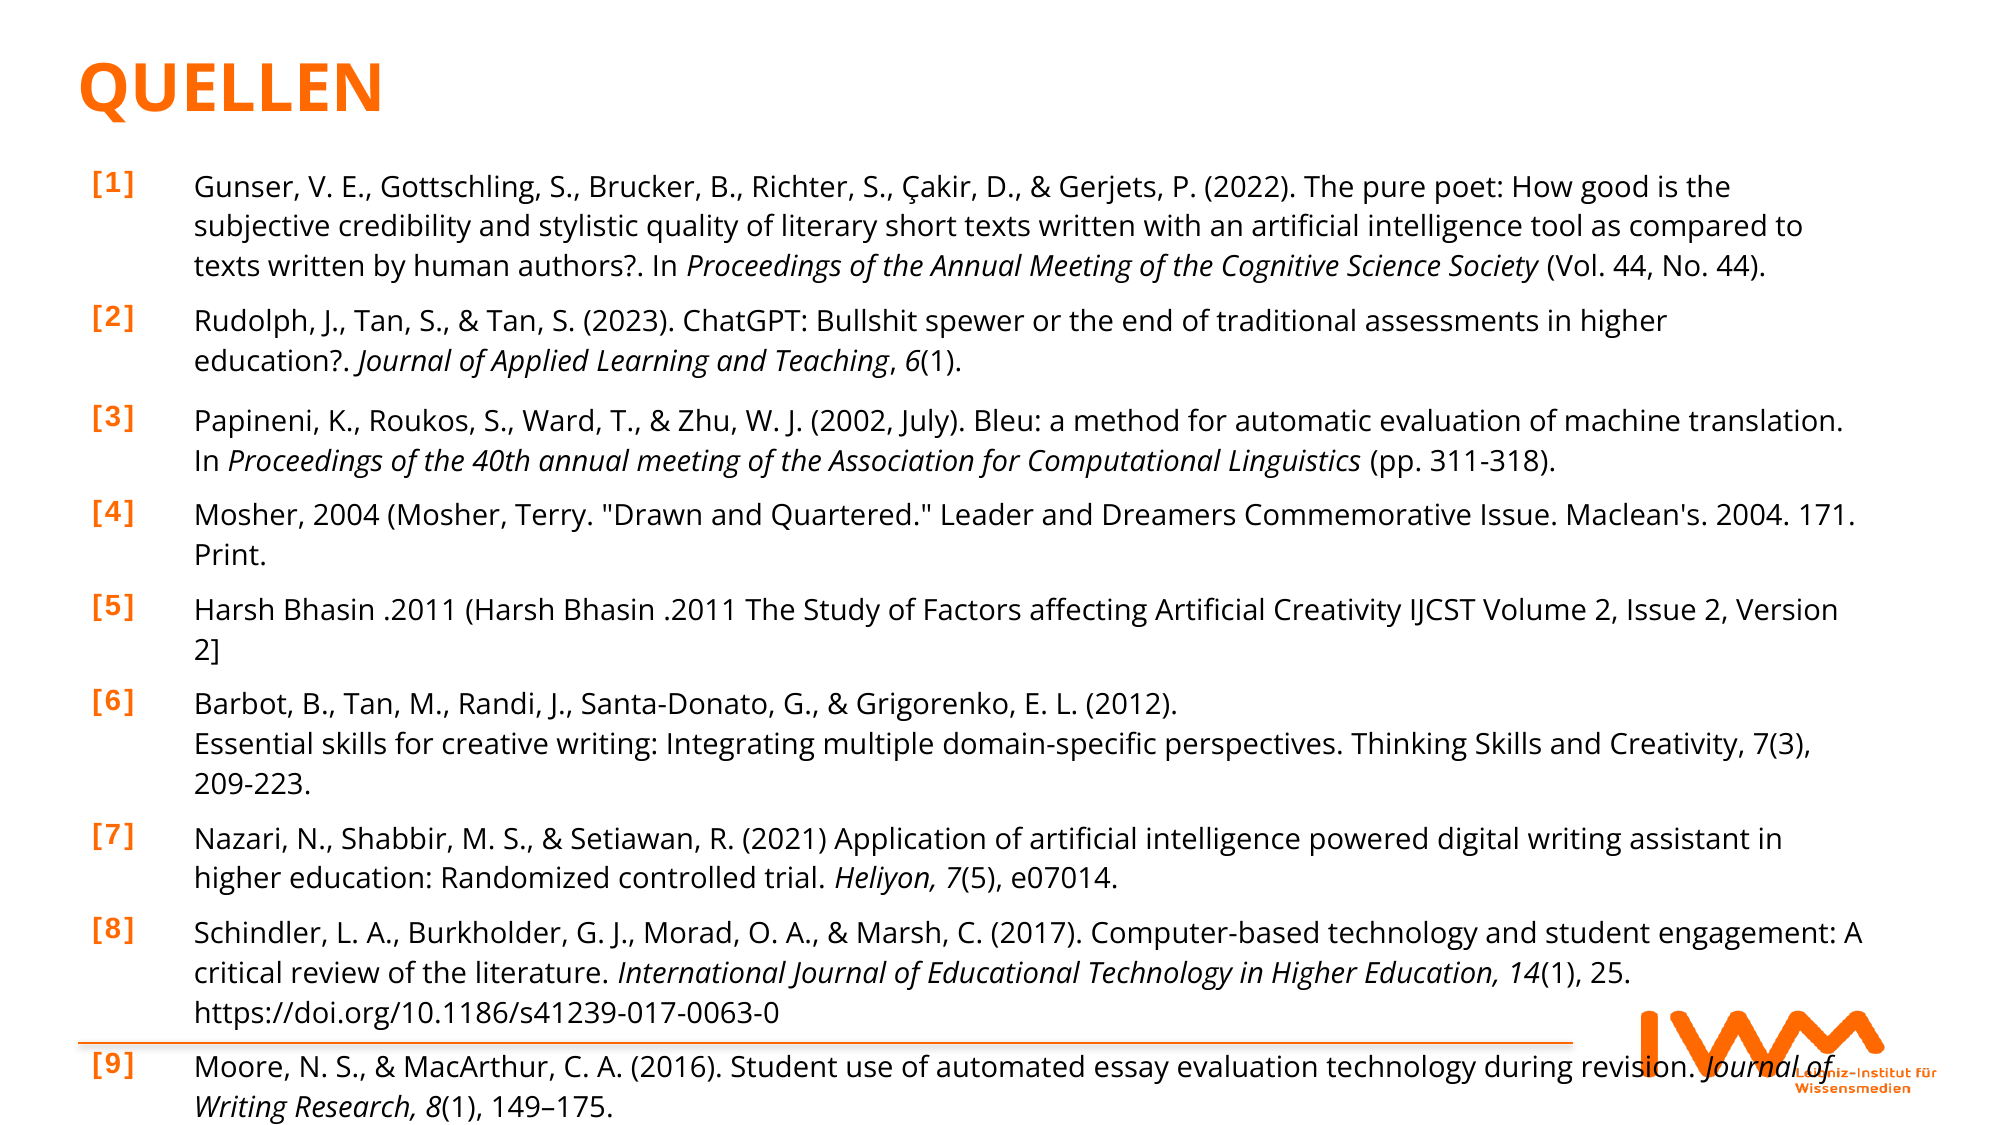

# QUELLEN
| [1] | Gunser, V. E., Gottschling, S., Brucker, B., Richter, S., Çakir, D., & Gerjets, P. (2022). The pure poet: How good is the subjective credibility and stylistic quality of literary short texts written with an artificial intelligence tool as compared to texts written by human authors?. In Proceedings of the Annual Meeting of the Cognitive Science Society (Vol. 44, No. 44). |
| --- | --- |
| [2] | Rudolph, J., Tan, S., & Tan, S. (2023). ChatGPT: Bullshit spewer or the end of traditional assessments in higher education?. Journal of Applied Learning and Teaching, 6(1). |
| [3] | Papineni, K., Roukos, S., Ward, T., & Zhu, W. J. (2002, July). Bleu: a method for automatic evaluation of machine translation. In Proceedings of the 40th annual meeting of the Association for Computational Linguistics (pp. 311-318). |
| [4] | Mosher, 2004 (Mosher, Terry. "Drawn and Quartered." Leader and Dreamers Commemorative Issue. Maclean's. 2004. 171. Print. |
| [5] | Harsh Bhasin .2011 (Harsh Bhasin .2011 The Study of Factors affecting Artificial Creativity IJCST Volume 2, Issue 2, Version 2] |
| [6] | Barbot, B., Tan, M., Randi, J., Santa-Donato, G., & Grigorenko, E. L. (2012). Essential skills for creative writing: Integrating multiple domain-specific perspectives. Thinking Skills and Creativity, 7(3), 209-223. |
| [7] | Nazari, N., Shabbir, M. S., & Setiawan, R. (2021) Application of artificial intelligence powered digital writing assistant in higher education: Randomized controlled trial. Heliyon, 7(5), e07014. |
| [8] | Schindler, L. A., Burkholder, G. J., Morad, O. A., & Marsh, C. (2017). Computer-based technology and student engagement: A critical review of the literature. International Journal of Educational Technology in Higher Education, 14(1), 25. https://doi.org/10.1186/s41239-017-0063-0 |
| [9] | Moore, N. S., & MacArthur, C. A. (2016). Student use of automated essay evaluation technology during revision. Journal of Writing Research, 8(1), 149–175. |